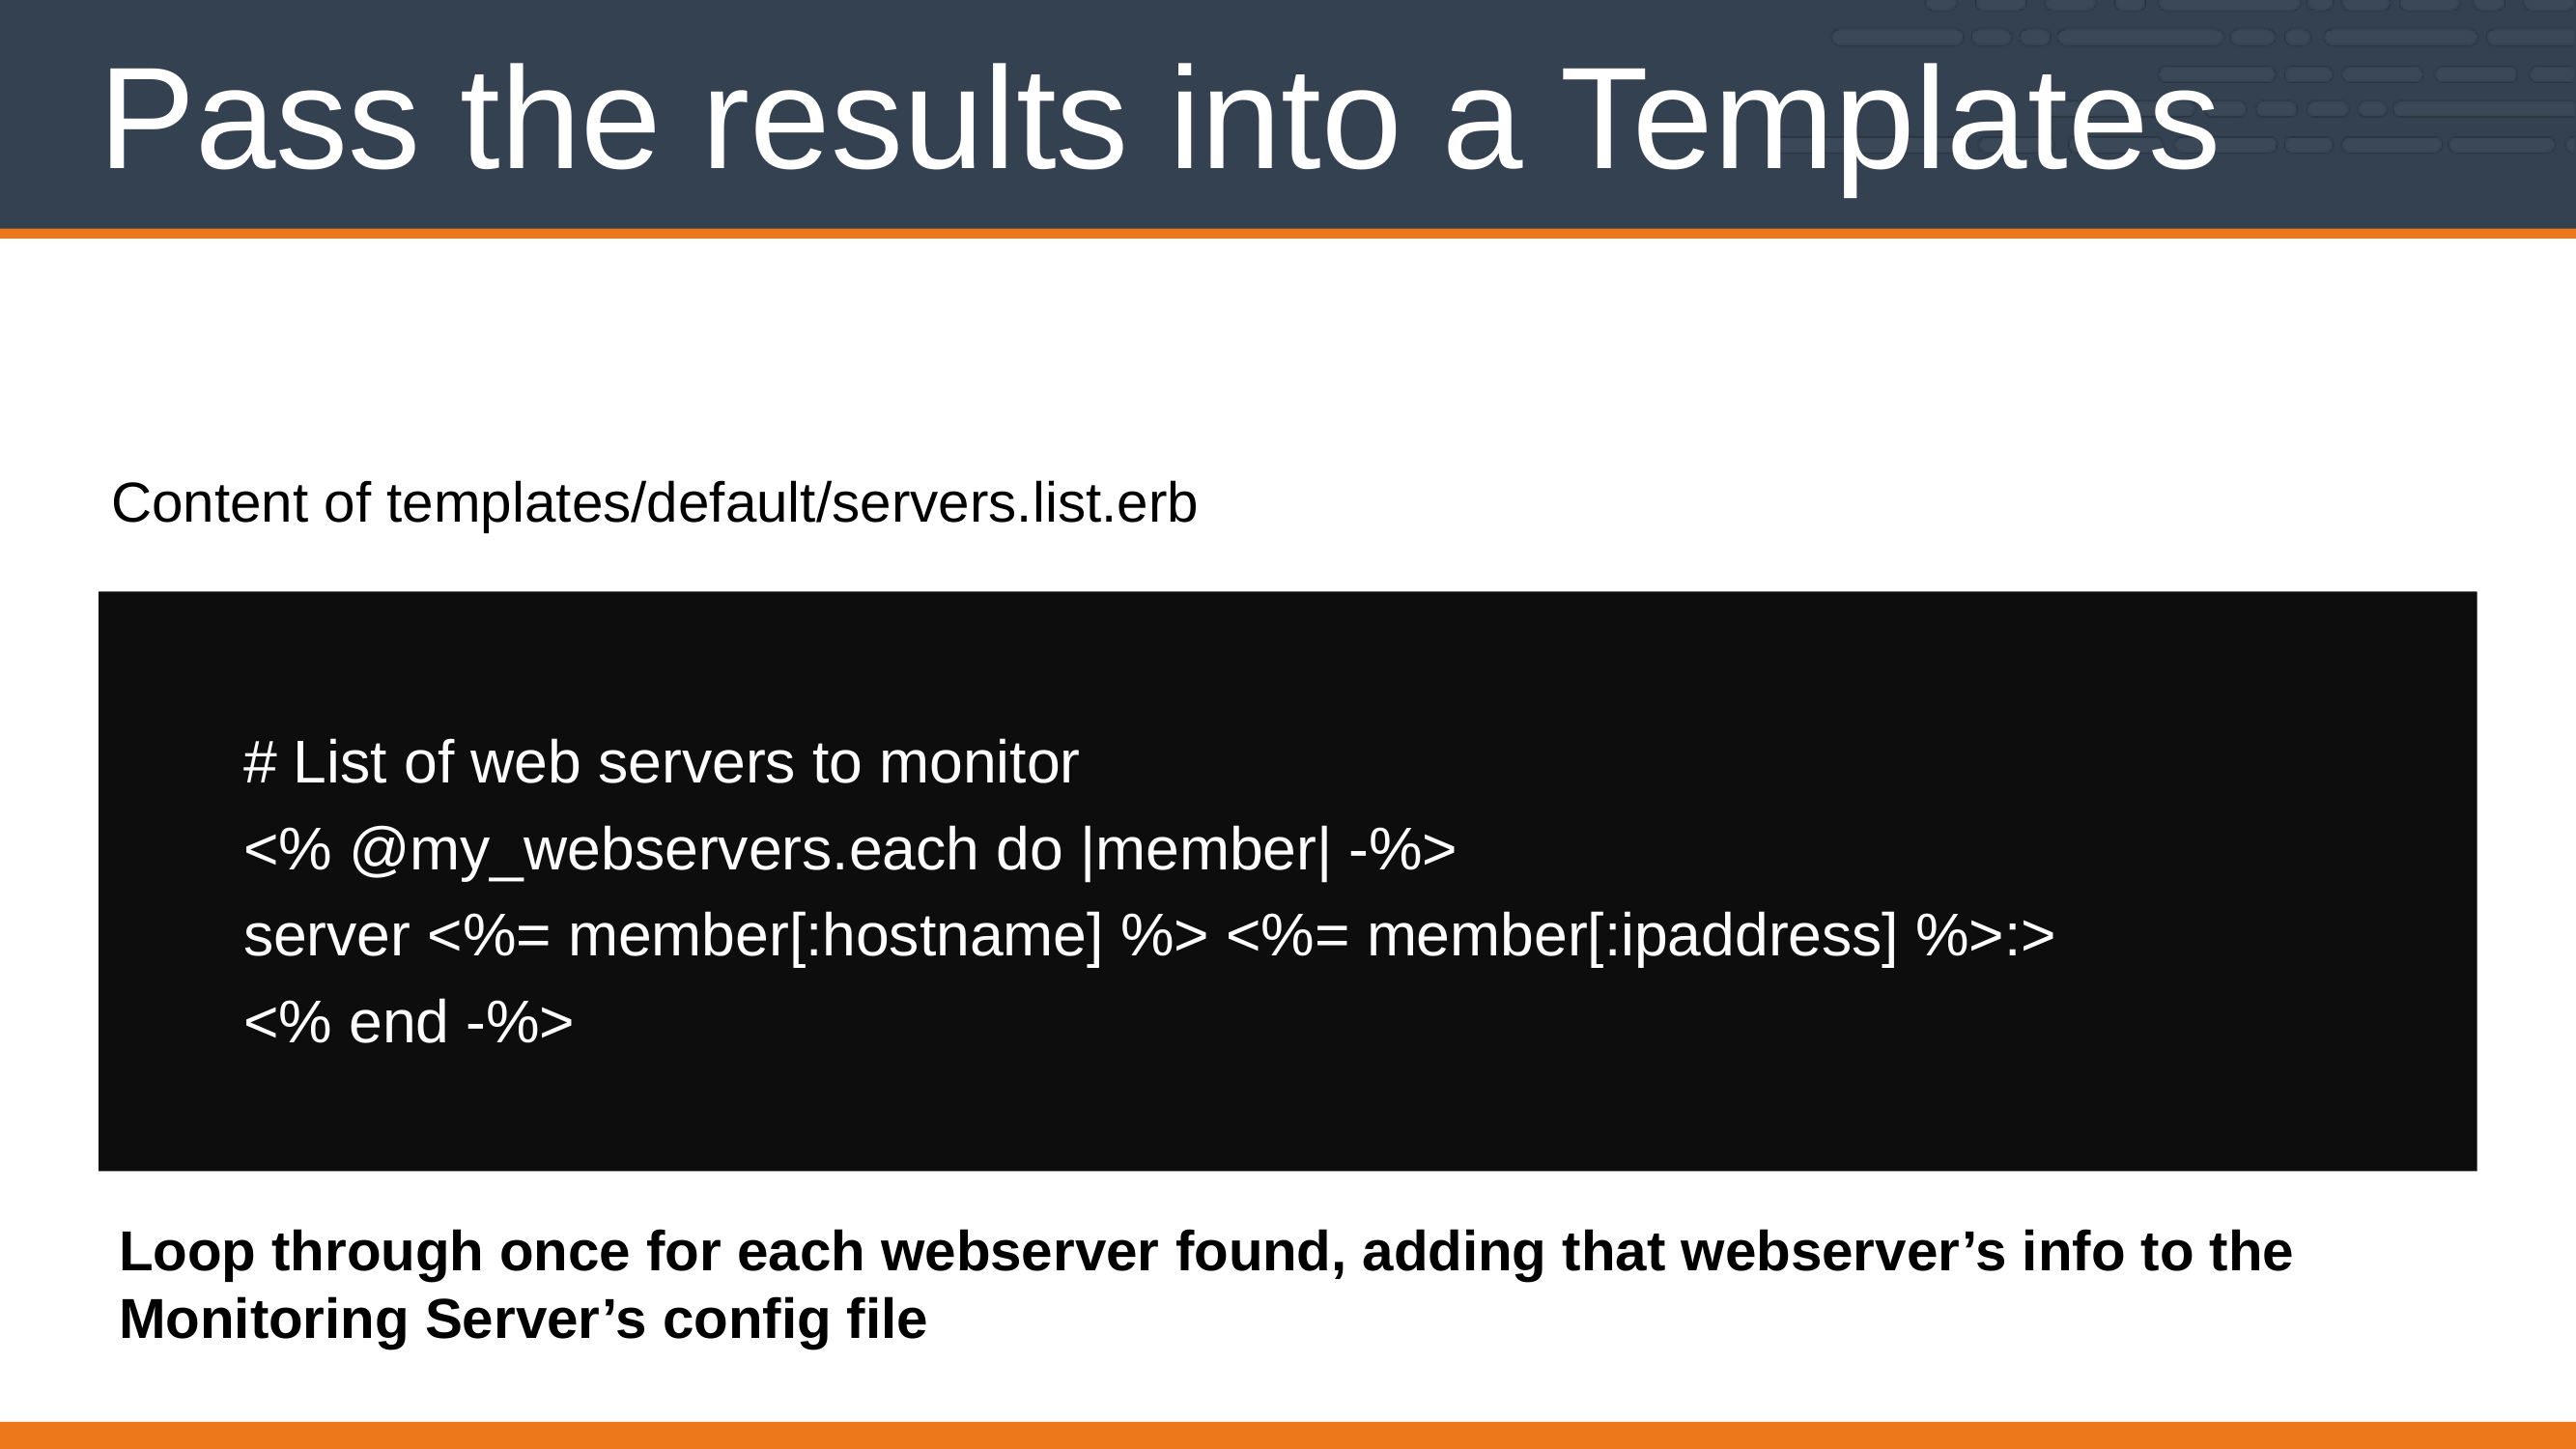

Pass the results into a Templates
Content of templates/default/servers.list.erb

  # List of web servers to monitor
  <% @my_webservers.each do |member| -%>
  server <%= member[:hostname] %> <%= member[:ipaddress] %>:>
  <% end -%>
Loop through once for each webserver found, adding that webserver’s info to the Monitoring Server’s config file